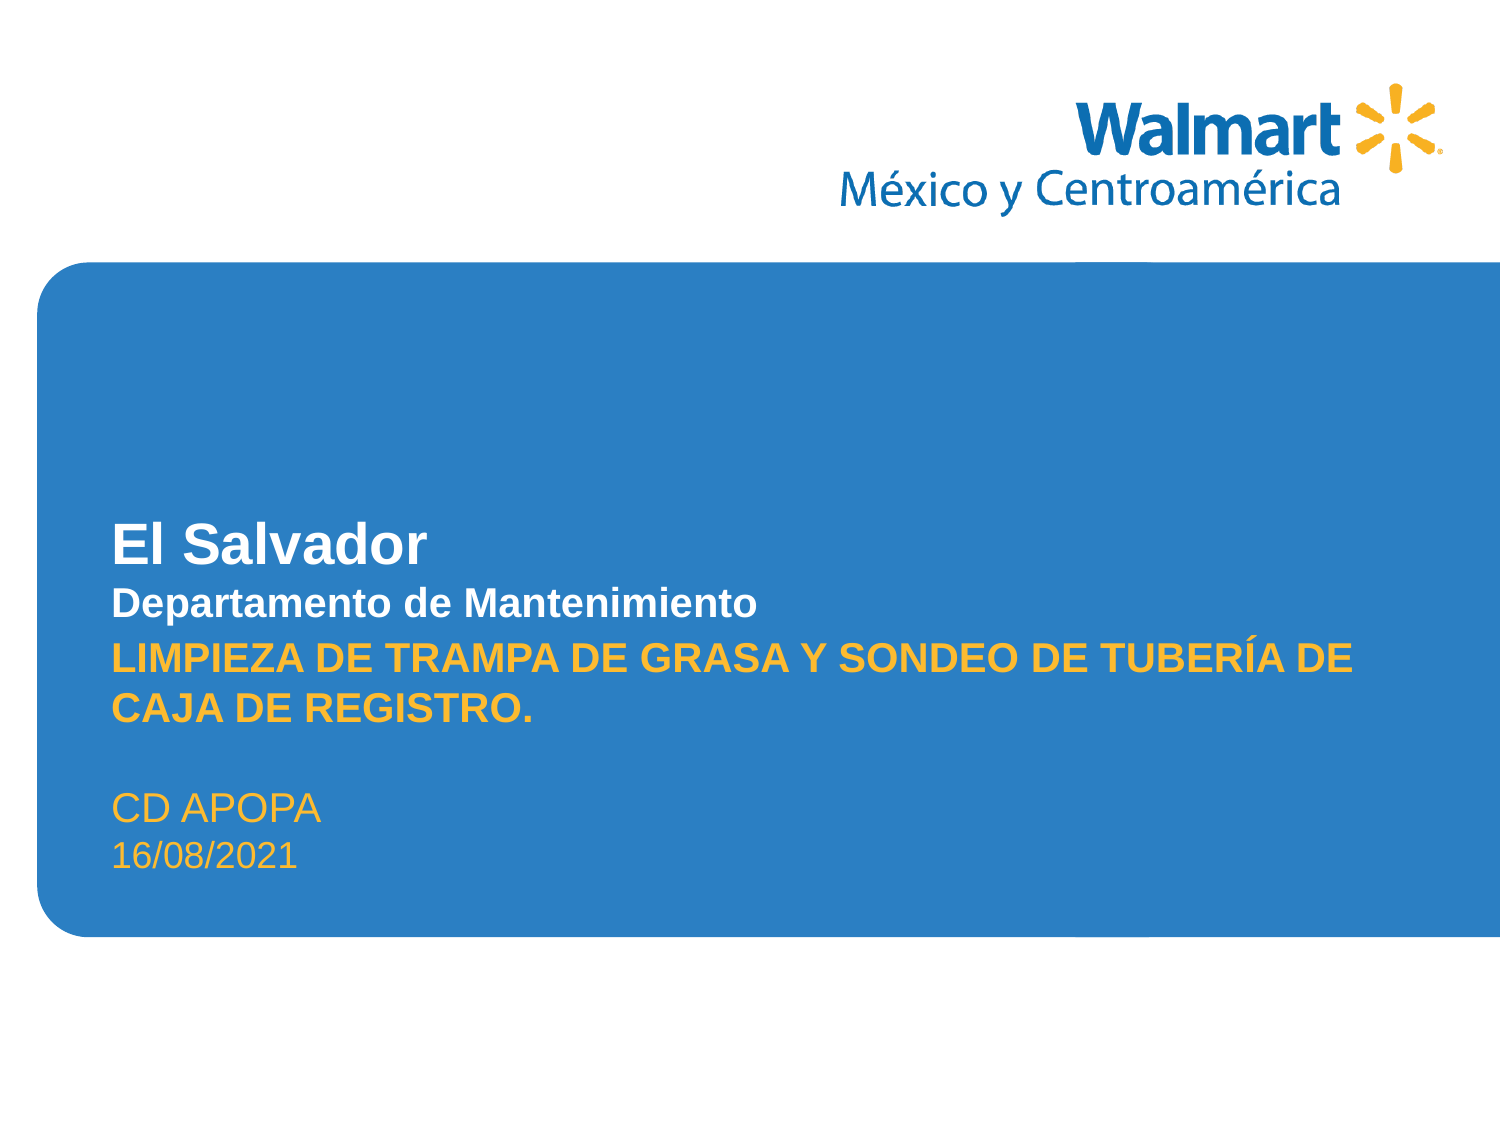

LIMPIEZA DE TRAMPA DE GRASA Y SONDEO DE TUBERÍA DE CAJA DE REGISTRO.

CD APOPA
16/08/2021

# El Salvador Departamento de Mantenimiento